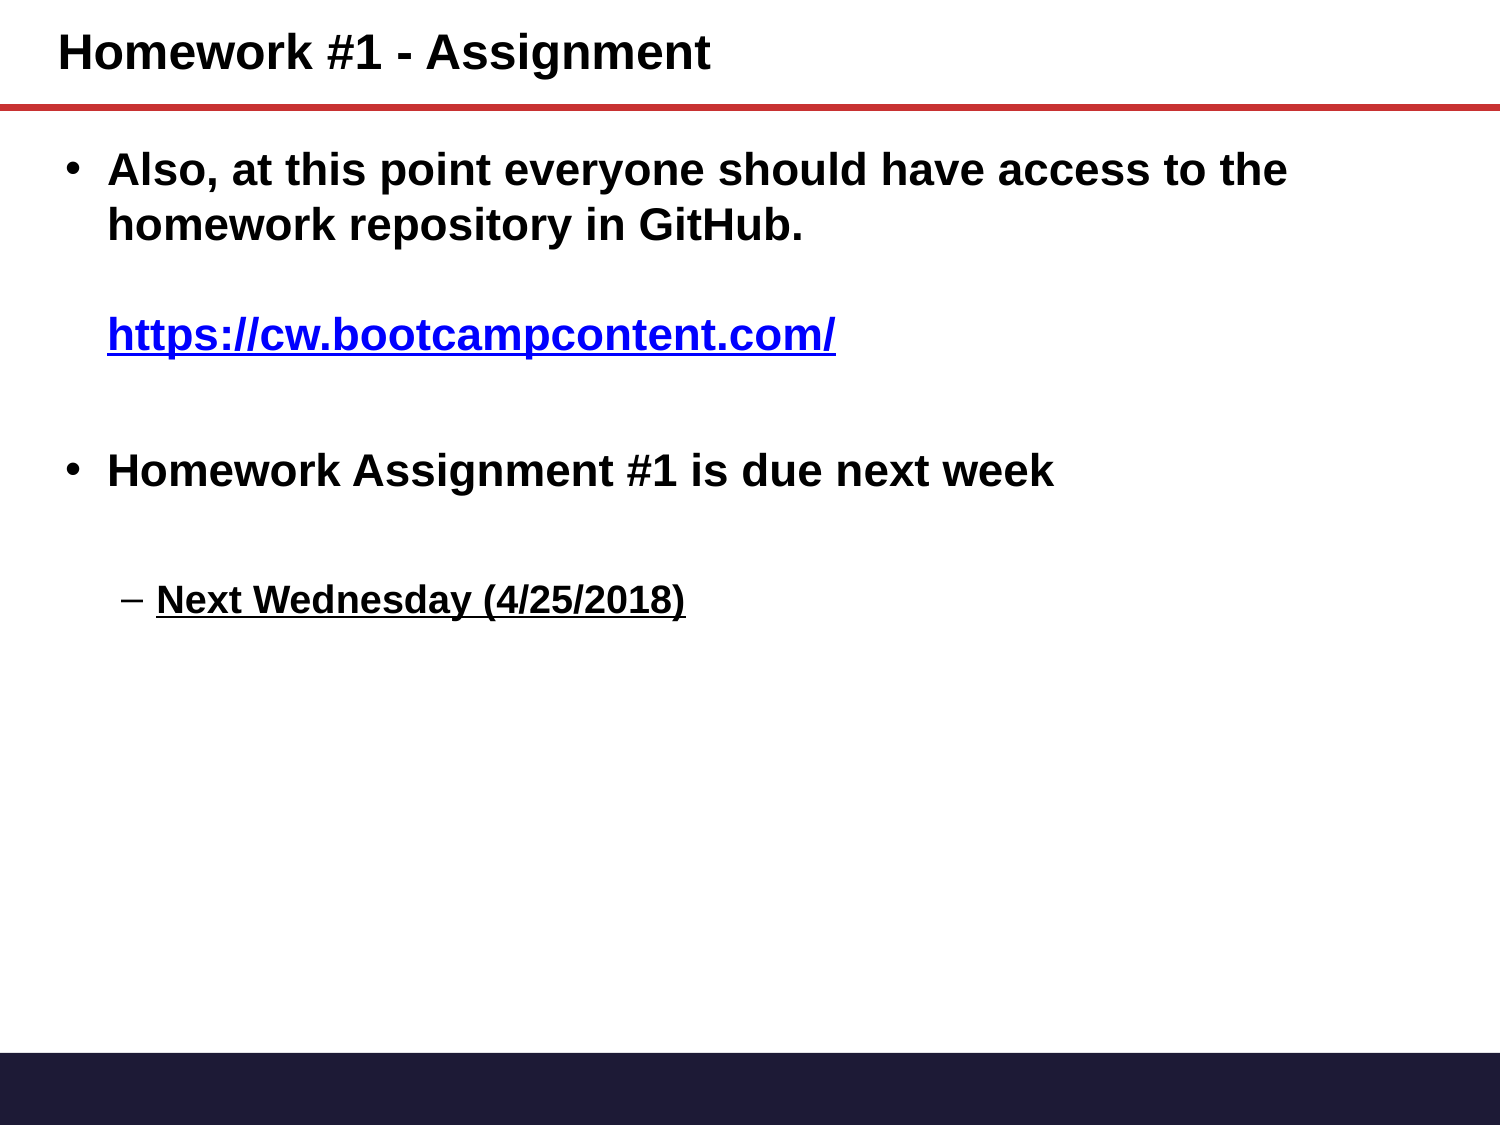

# Homework #1 - Assignment
Also, at this point everyone should have access to the homework repository in GitHub.
https://cw.bootcampcontent.com/

Homework Assignment #1 is due next week

Next Wednesday (4/25/2018)